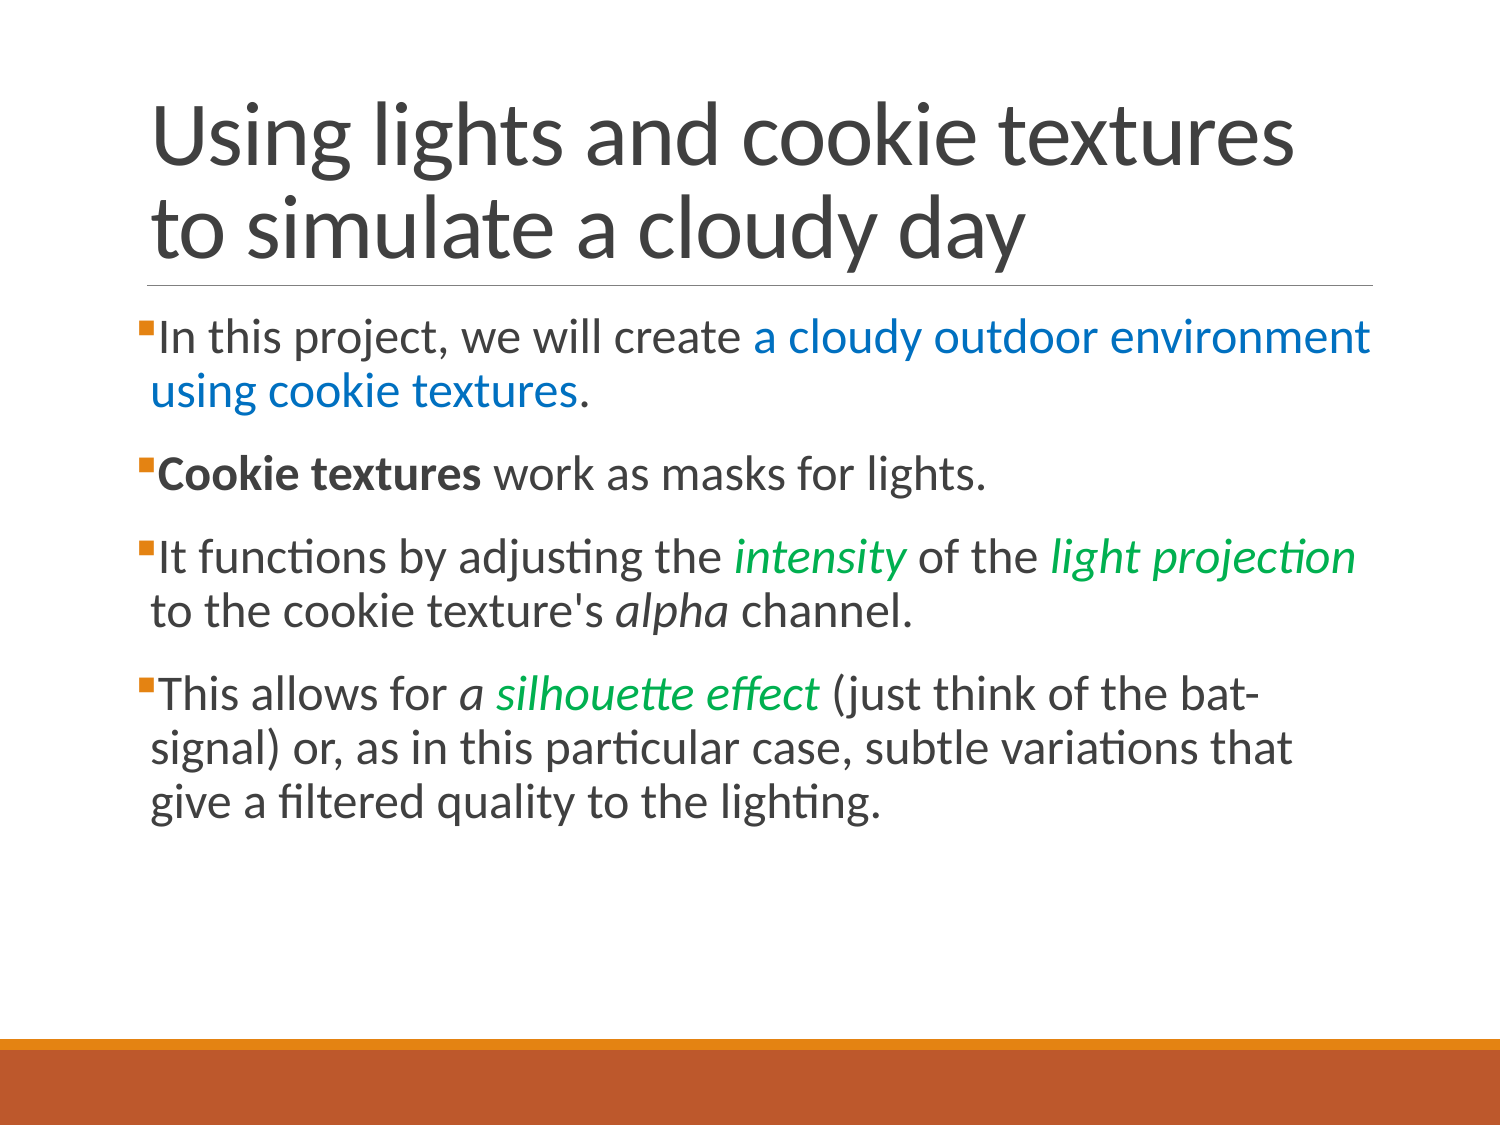

# Using lights and cookie textures to simulate a cloudy day
In this project, we will create a cloudy outdoor environment using cookie textures.
Cookie textures work as masks for lights.
It functions by adjusting the intensity of the light projection to the cookie texture's alpha channel.
This allows for a silhouette effect (just think of the bat-signal) or, as in this particular case, subtle variations that give a filtered quality to the lighting.